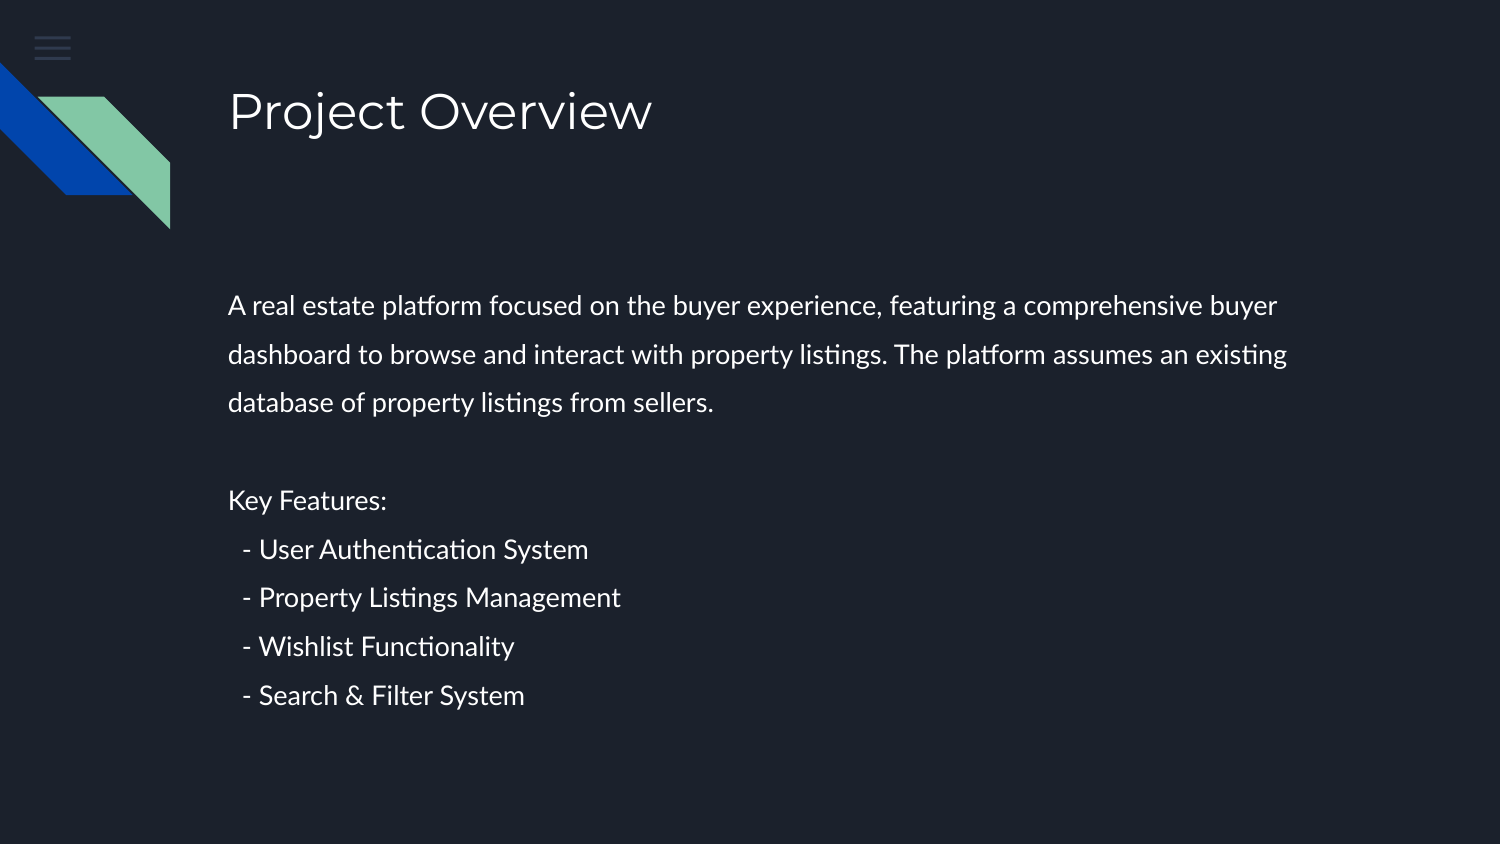

# Project Overview
A real estate platform focused on the buyer experience, featuring a comprehensive buyer dashboard to browse and interact with property listings. The platform assumes an existing database of property listings from sellers.

Key Features:
  - User Authentication System
  - Property Listings Management
  - Wishlist Functionality
  - Search & Filter System